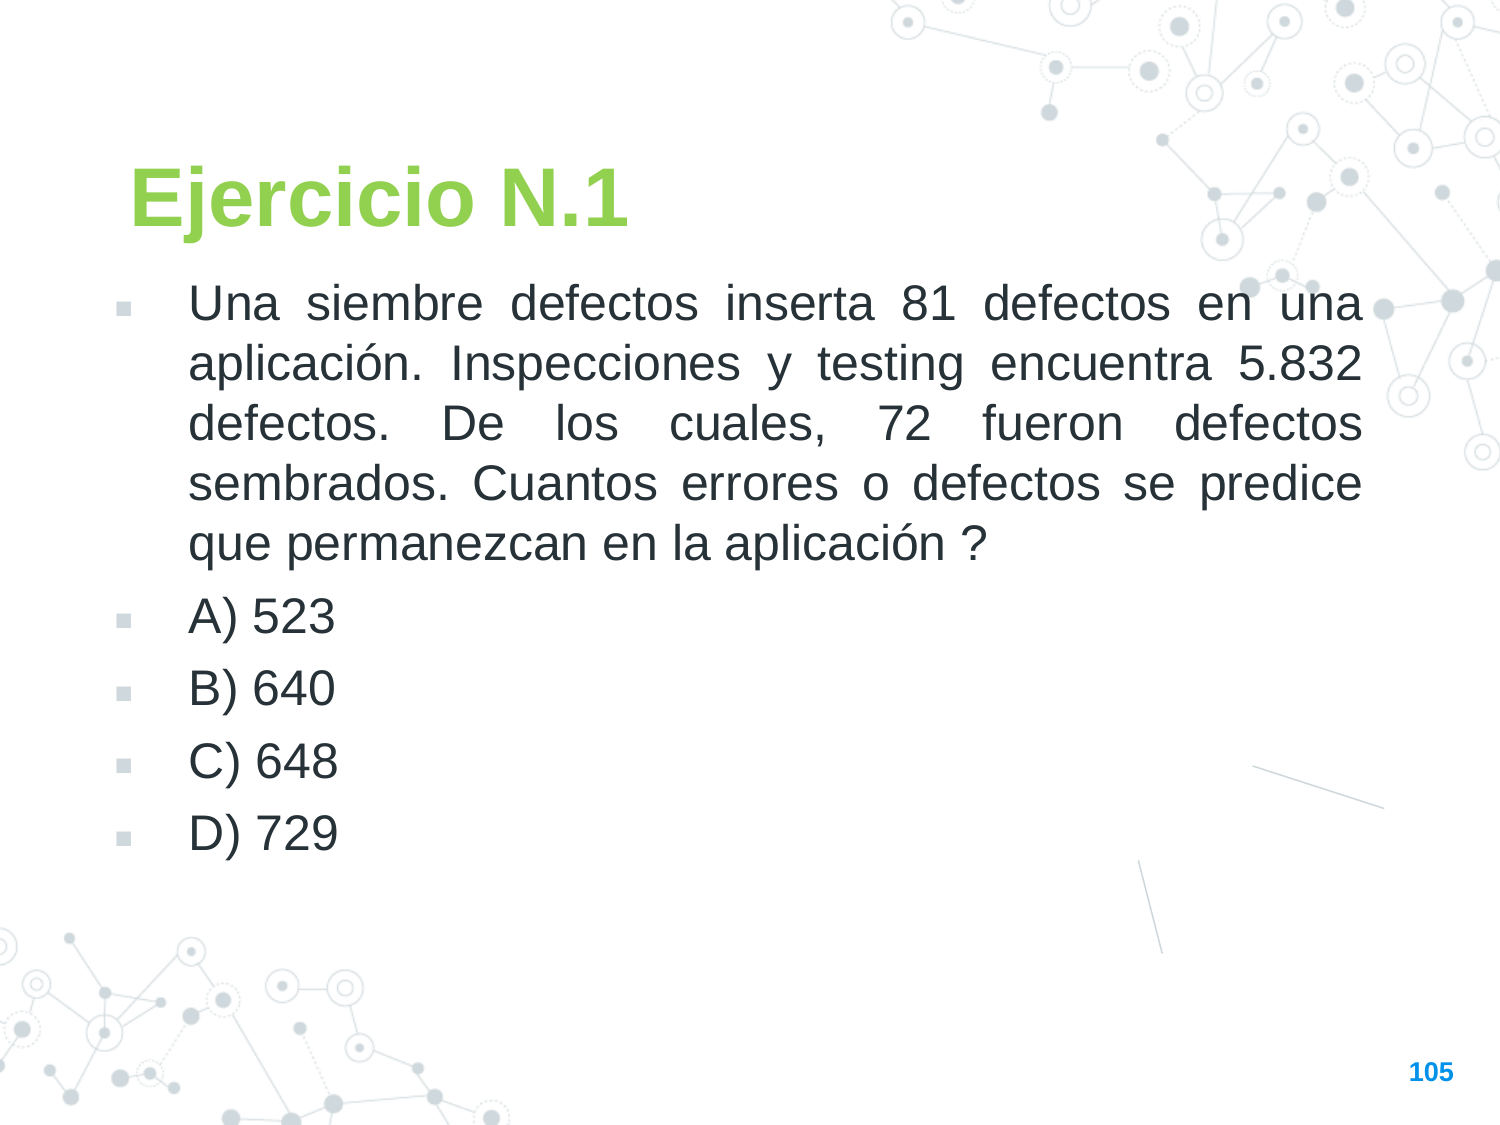

Ejercicio N.1
Una siembre defectos inserta 81 defectos en una aplicación. Inspecciones y testing encuentra 5.832 defectos. De los cuales, 72 fueron defectos sembrados. Cuantos errores o defectos se predice que permanezcan en la aplicación ?
A) 523
B) 640
C) 648
D) 729

105